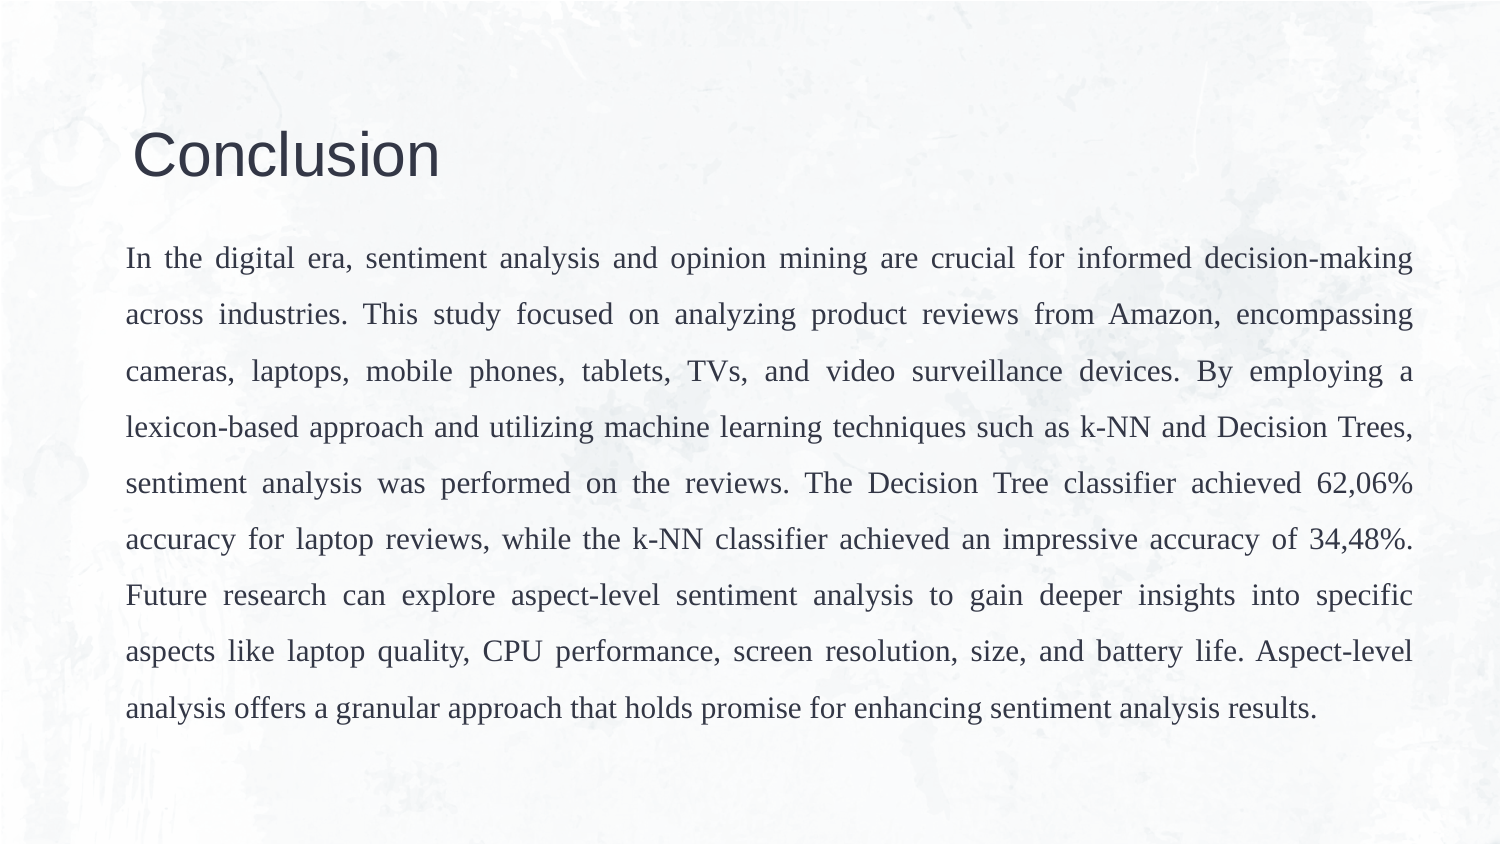

# Conclusion
In the digital era, sentiment analysis and opinion mining are crucial for informed decision-making across industries. This study focused on analyzing product reviews from Amazon, encompassing cameras, laptops, mobile phones, tablets, TVs, and video surveillance devices. By employing a lexicon-based approach and utilizing machine learning techniques such as k-NN and Decision Trees, sentiment analysis was performed on the reviews. The Decision Tree classifier achieved 62,06% accuracy for laptop reviews, while the k-NN classifier achieved an impressive accuracy of 34,48%. Future research can explore aspect-level sentiment analysis to gain deeper insights into specific aspects like laptop quality, CPU performance, screen resolution, size, and battery life. Aspect-level analysis offers a granular approach that holds promise for enhancing sentiment analysis results.